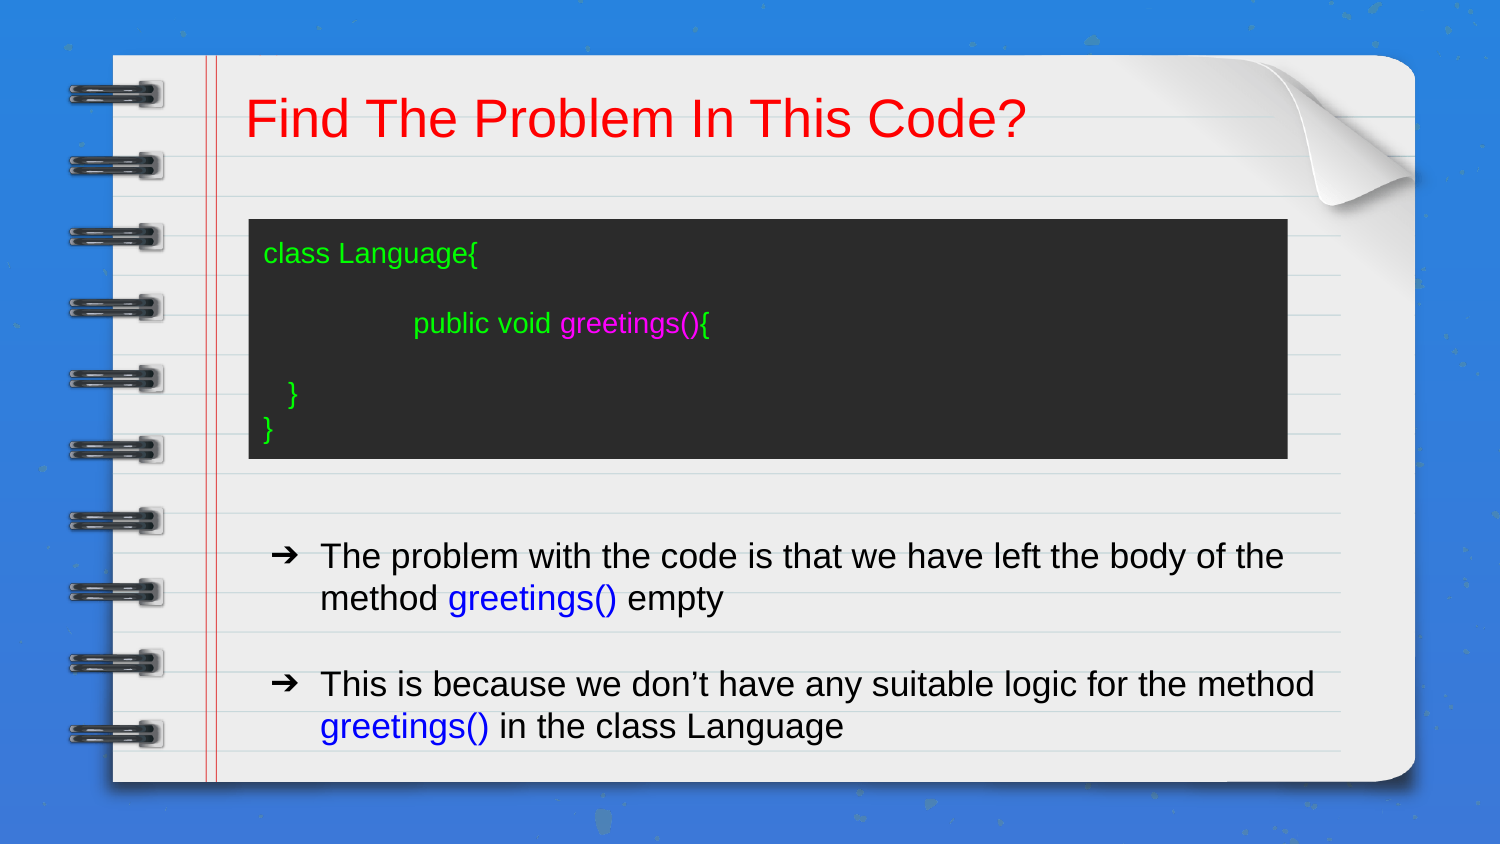

# Find The Problem In This Code?
class Language{

	public void greetings(){

   }
}
The problem with the code is that we have left the body of the method greetings() empty

This is because we don’t have any suitable logic for the method greetings() in the class Language